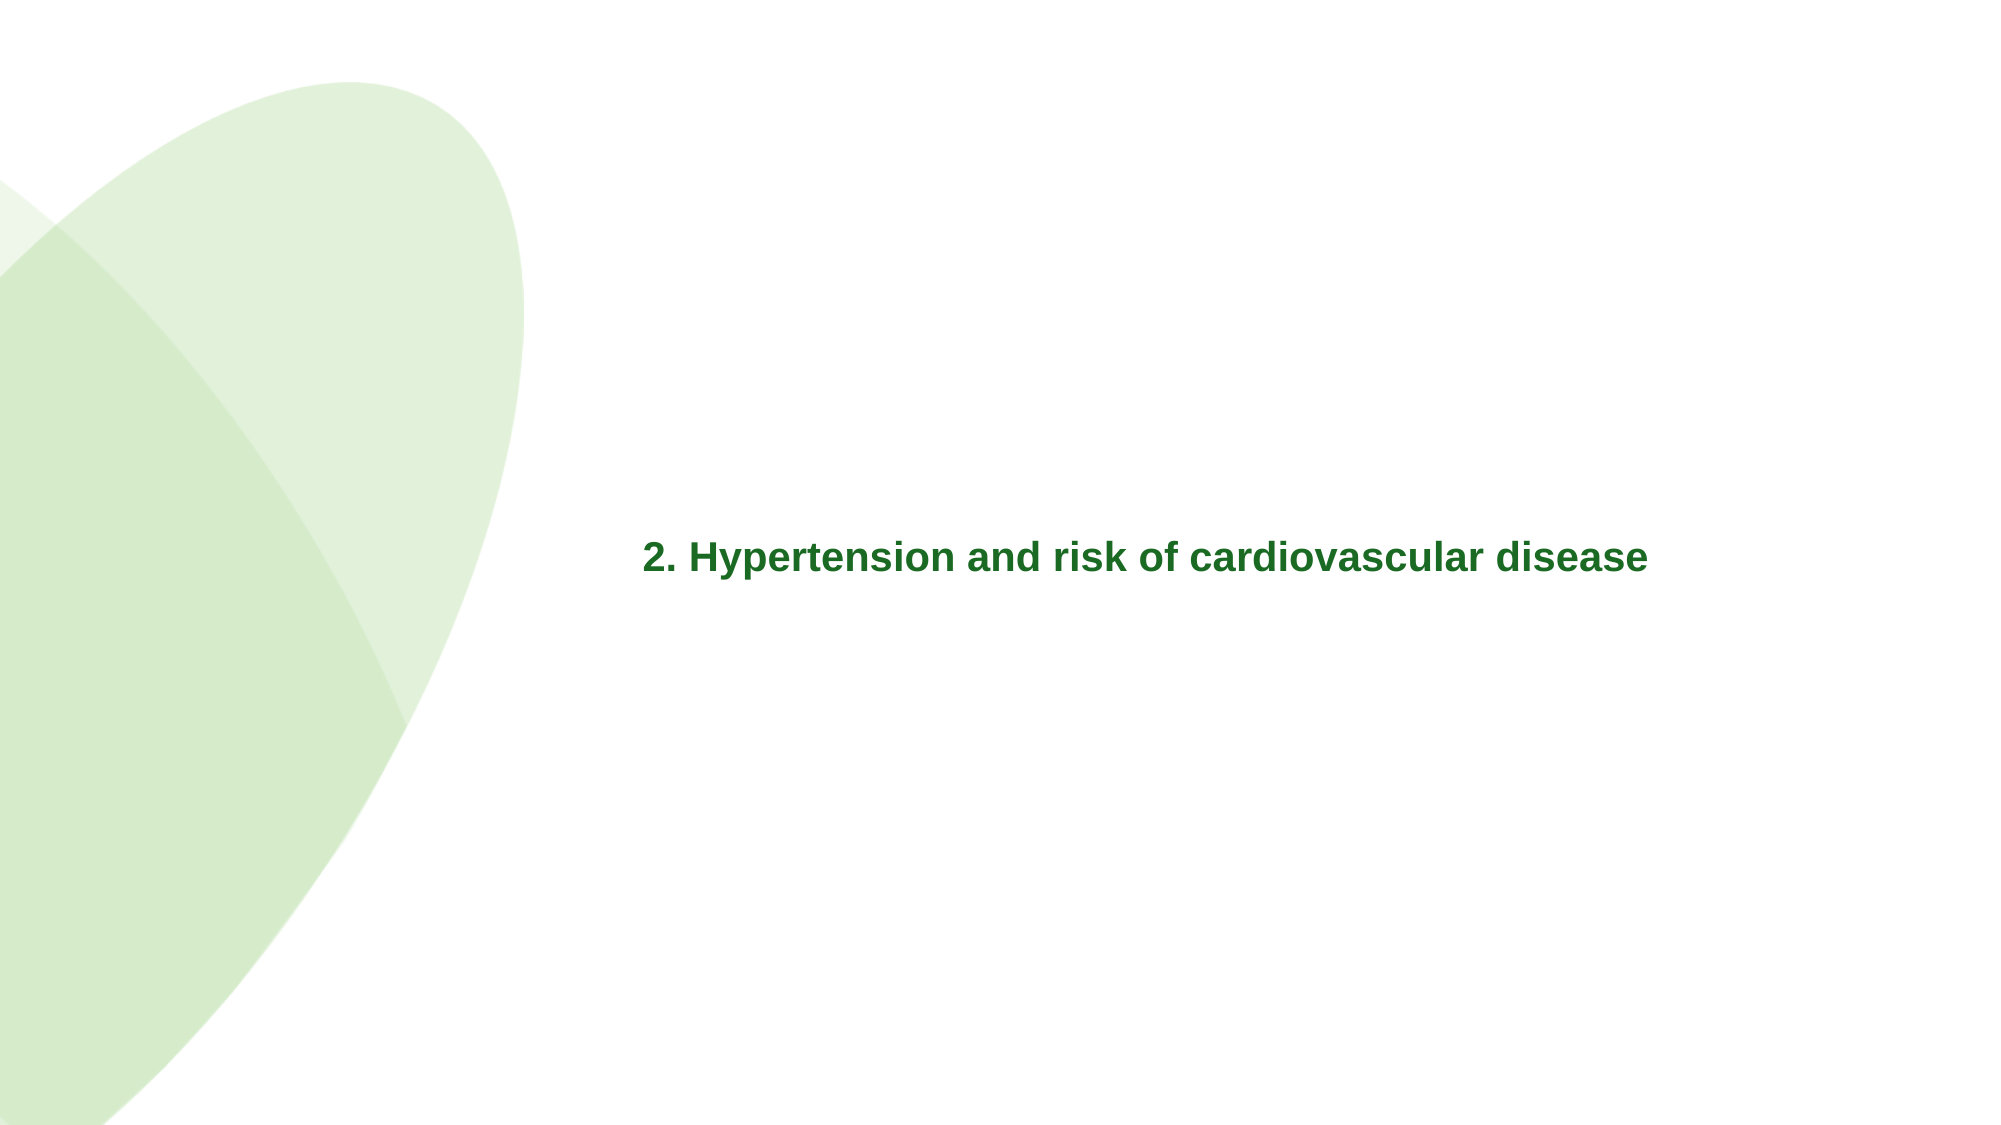

# 2. Hypertension and risk of cardiovascular disease